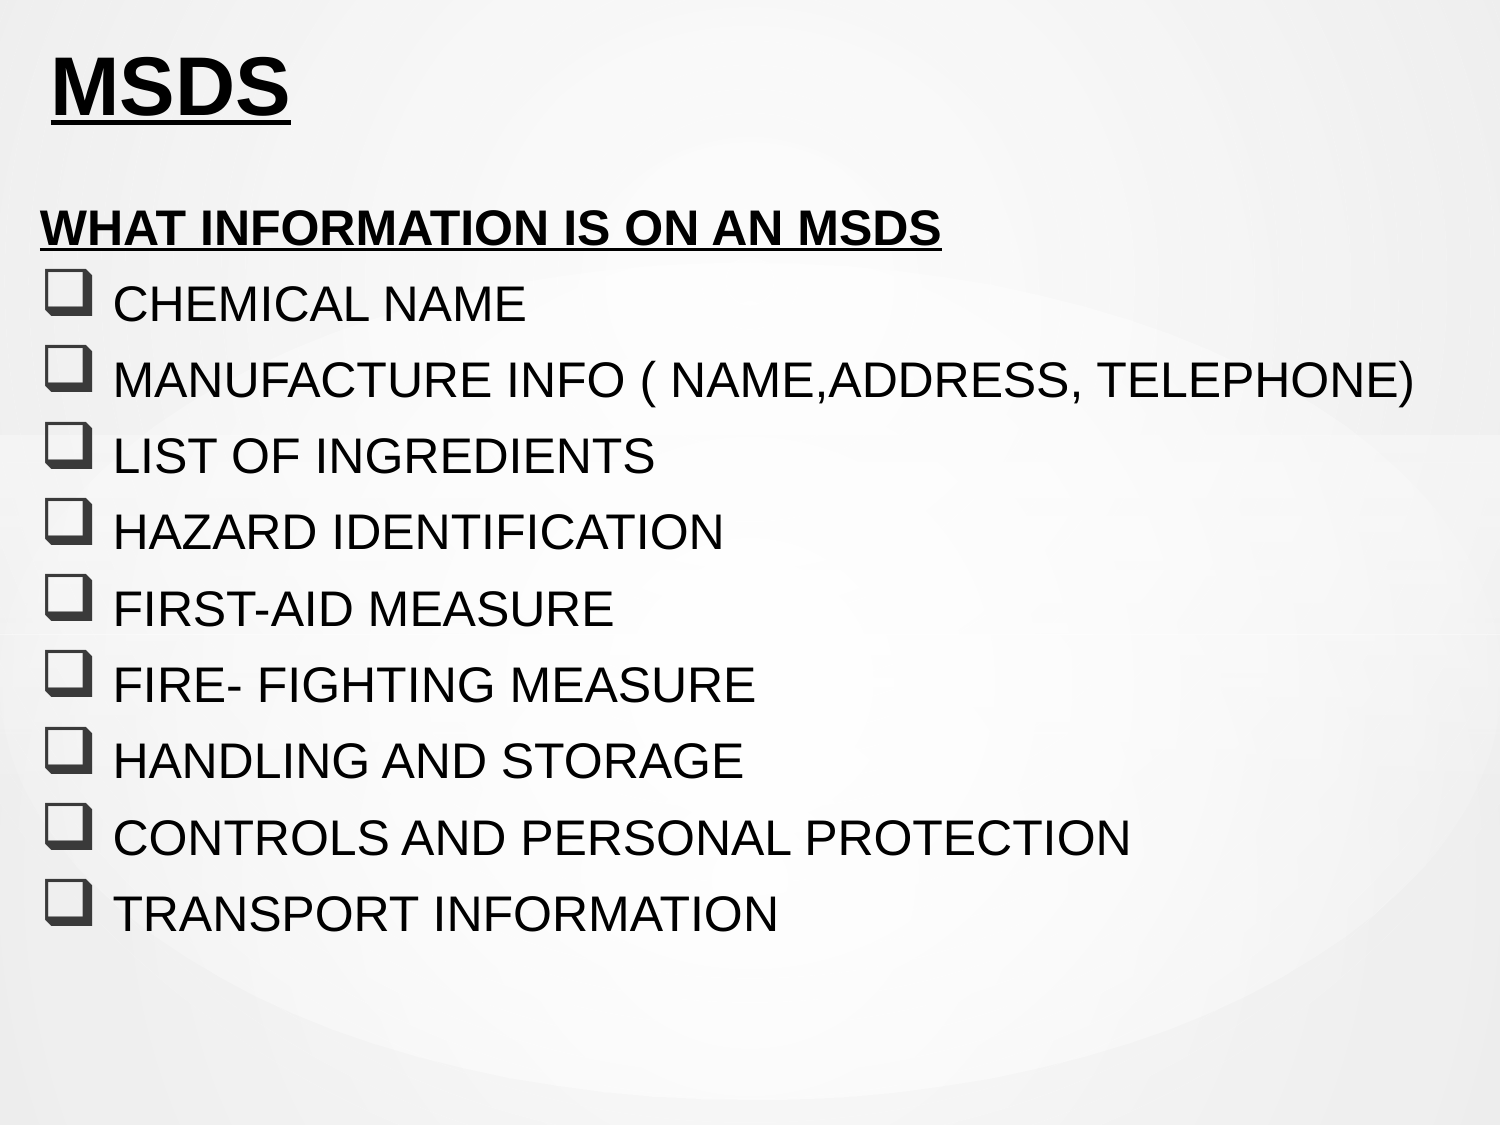

# MSDS
WHAT INFORMATION IS ON AN MSDS
 CHEMICAL NAME
 MANUFACTURE INFO ( NAME,ADDRESS, TELEPHONE)
 LIST OF INGREDIENTS
 HAZARD IDENTIFICATION
 FIRST-AID MEASURE
 FIRE- FIGHTING MEASURE
 HANDLING AND STORAGE
 CONTROLS AND PERSONAL PROTECTION
 TRANSPORT INFORMATION